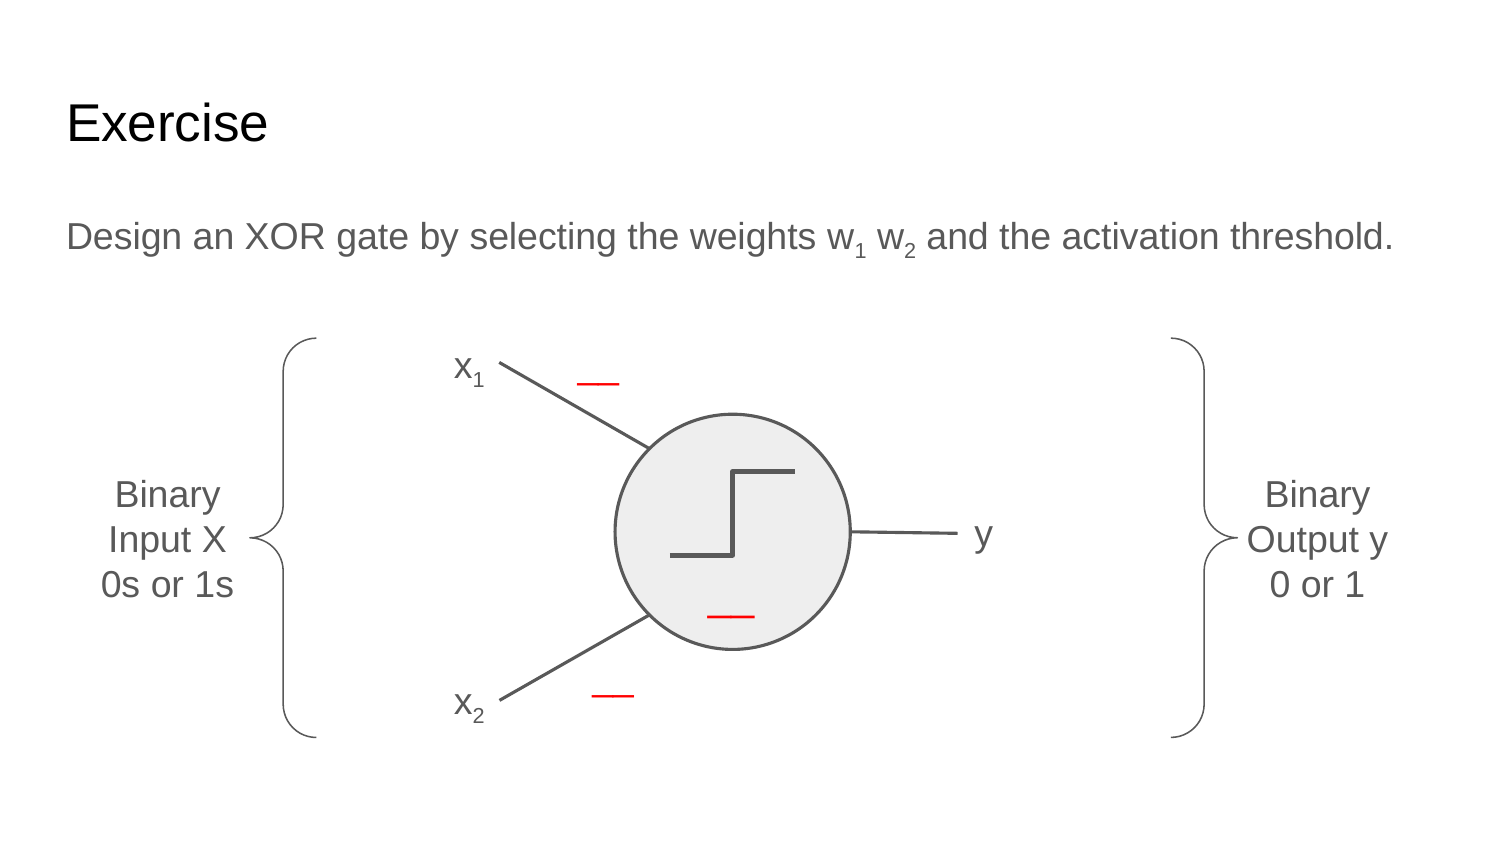

# Exercise
Design an XOR gate by selecting the weights w1 w2 and the activation threshold.
x1
__

Binary Input X
0s or 1s
Binary Output y
0 or 1
y
__
__
x2